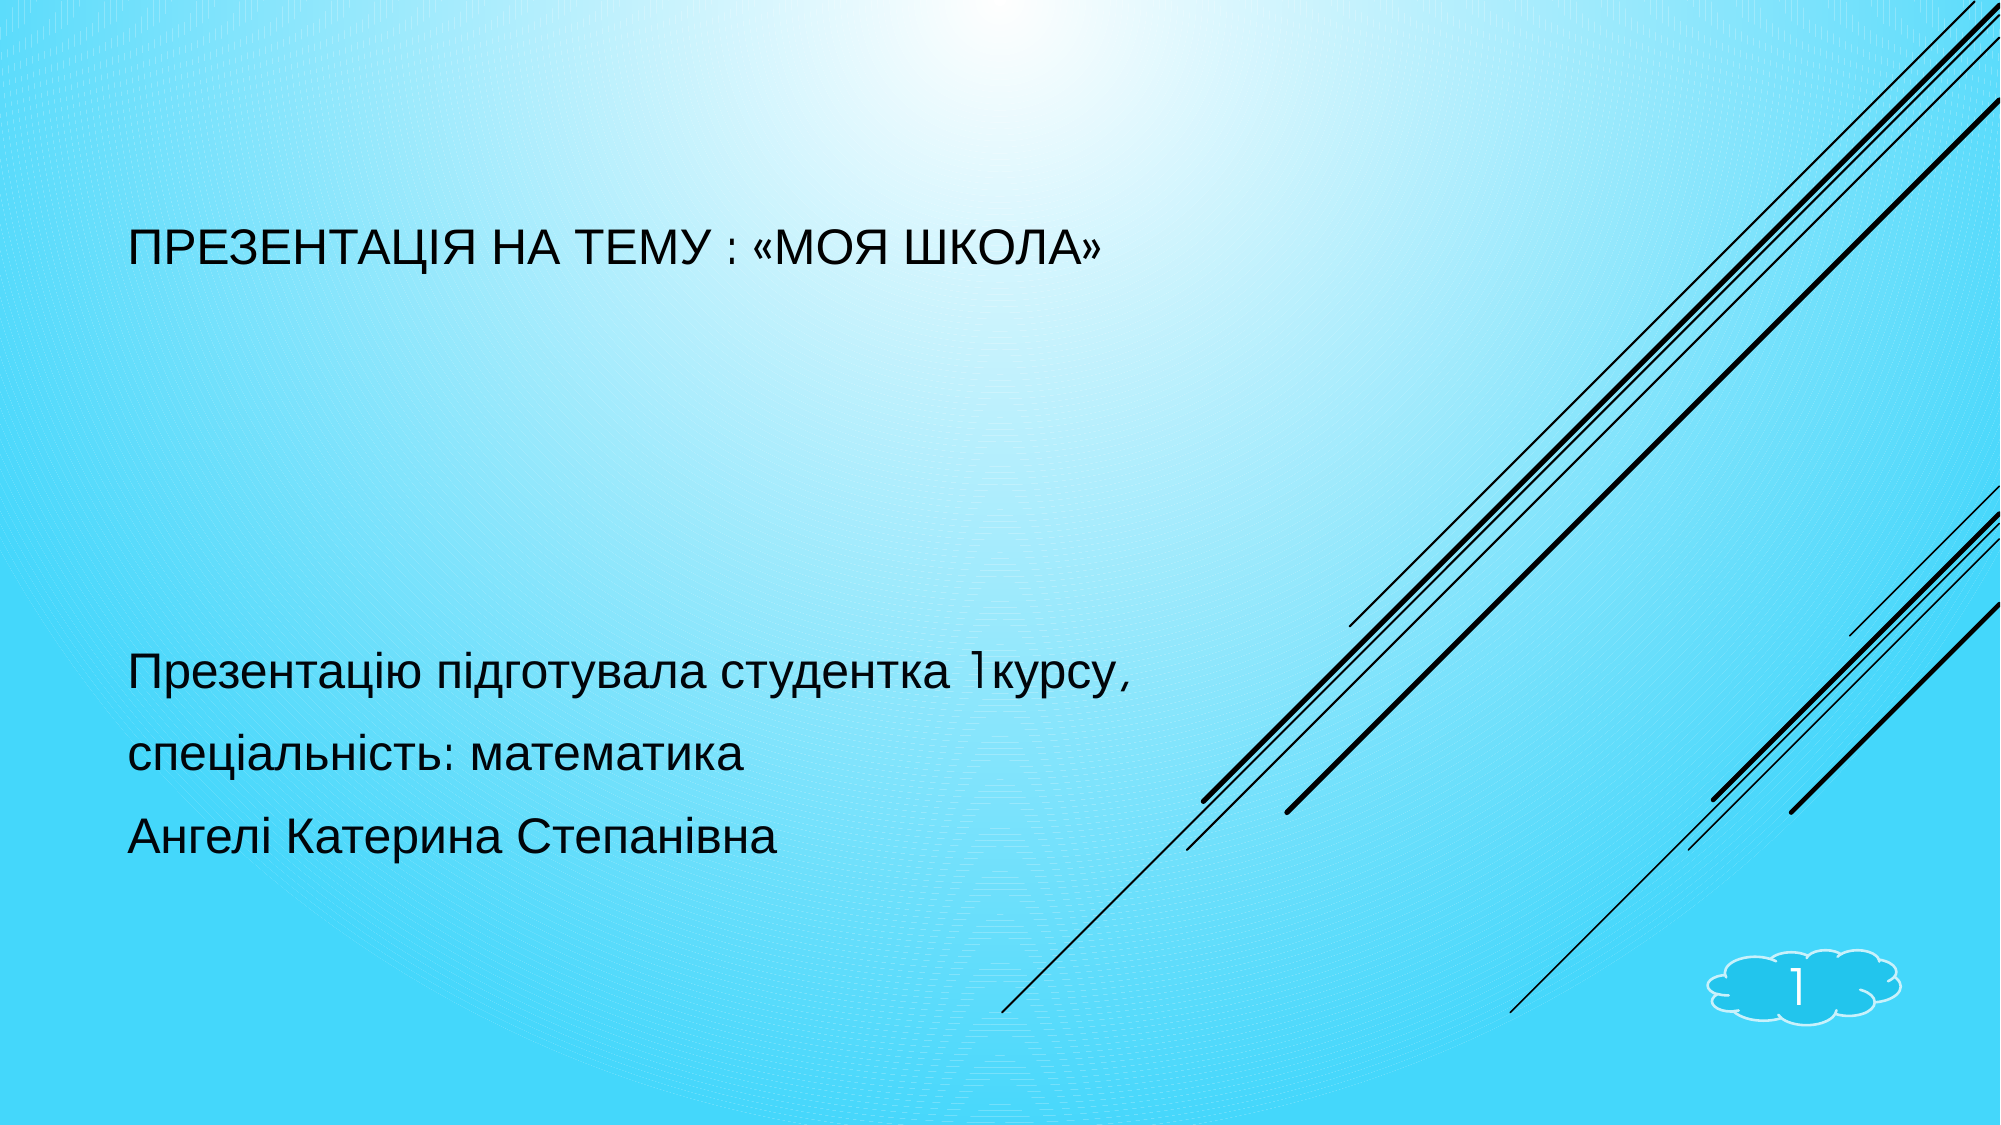

# Презентація на тему : «Моя школа»
Презентацію підготувала студентка 1курсу,
спеціальність: математика
Ангелі Катерина Степанівна

1